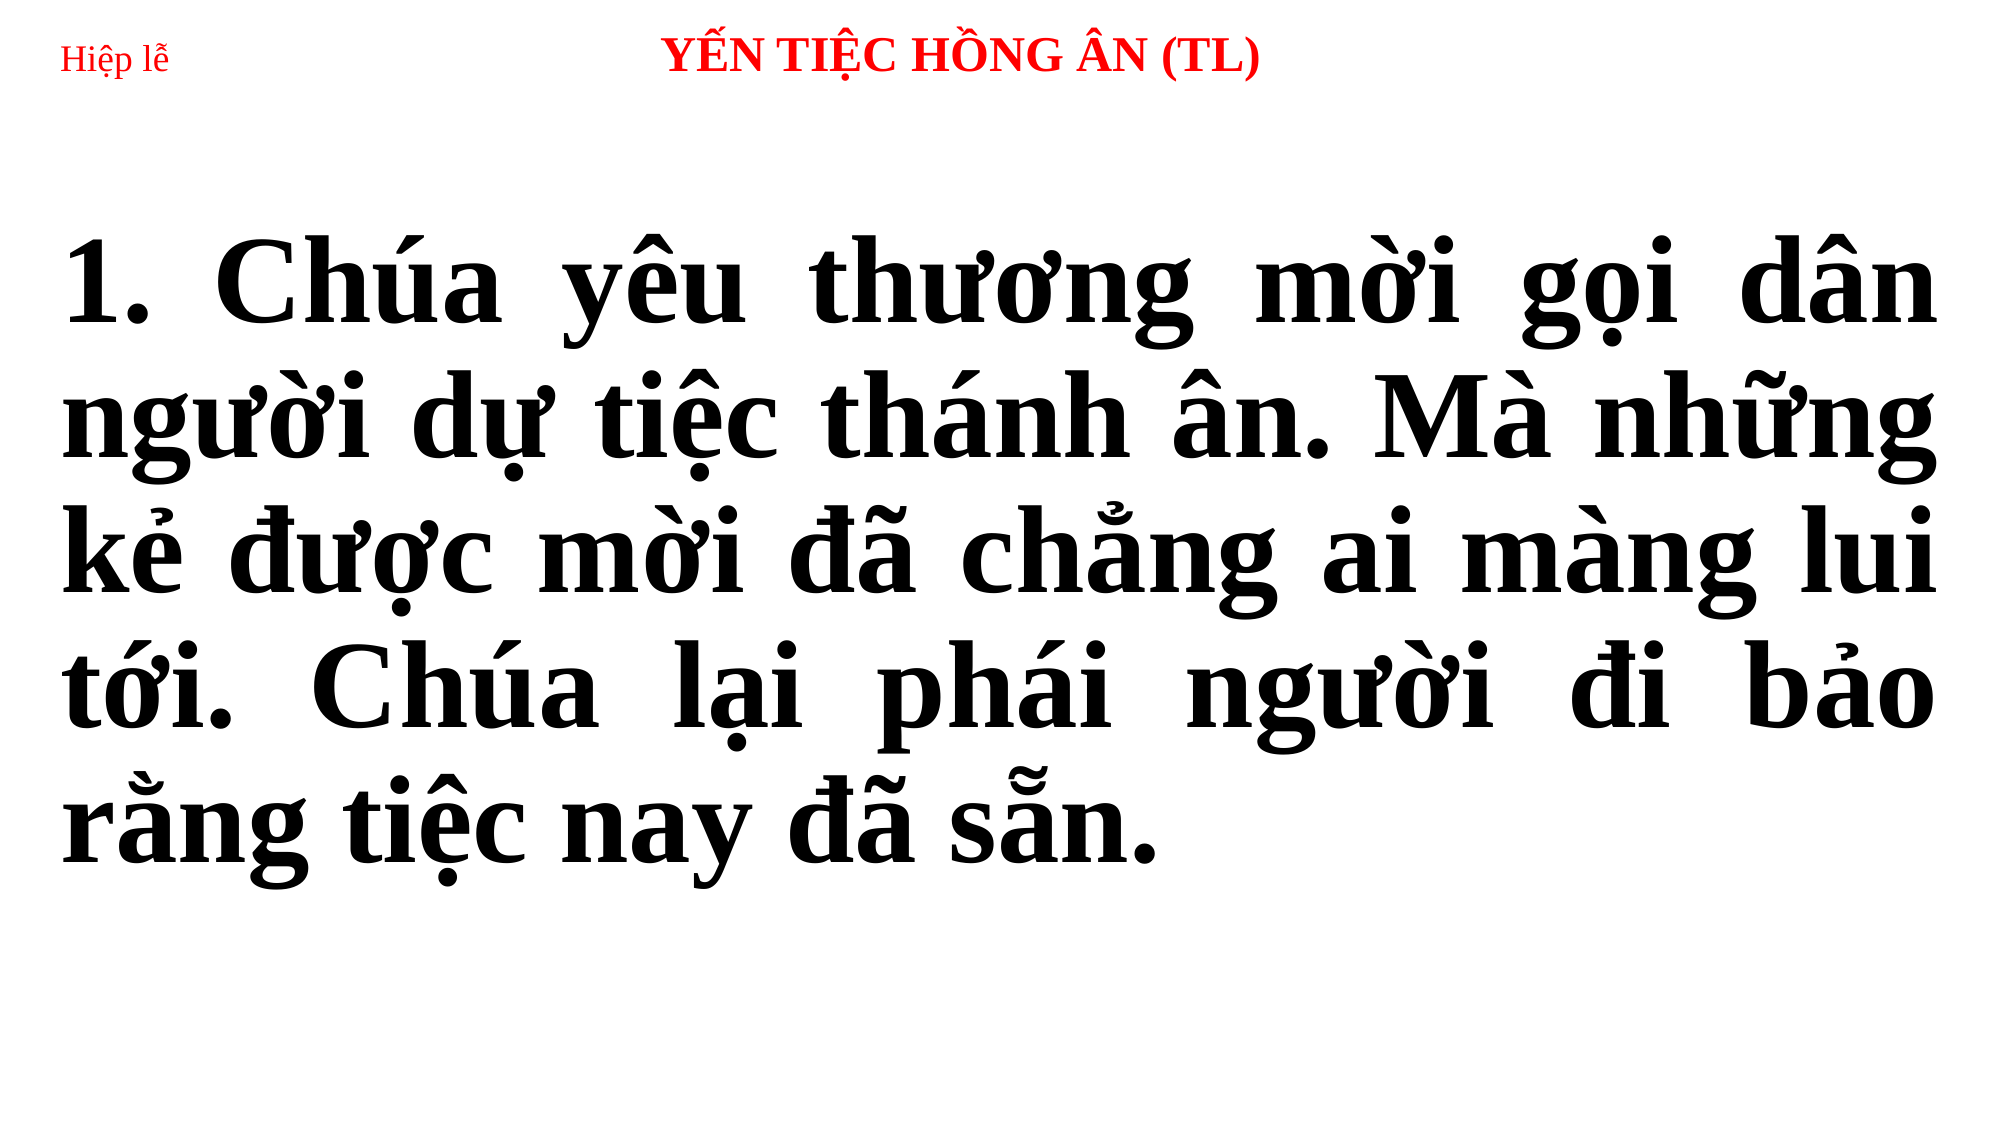

# Hiệp lễ                          	         	YẾN TIỆC HỒNG ÂN (TL)
1. Chúa yêu thương mời gọi dân người dự tiệc thánh ân. Mà những kẻ được mời đã chẳng ai màng lui tới. Chúa lại phái người đi bảo rằng tiệc nay đã sẵn.